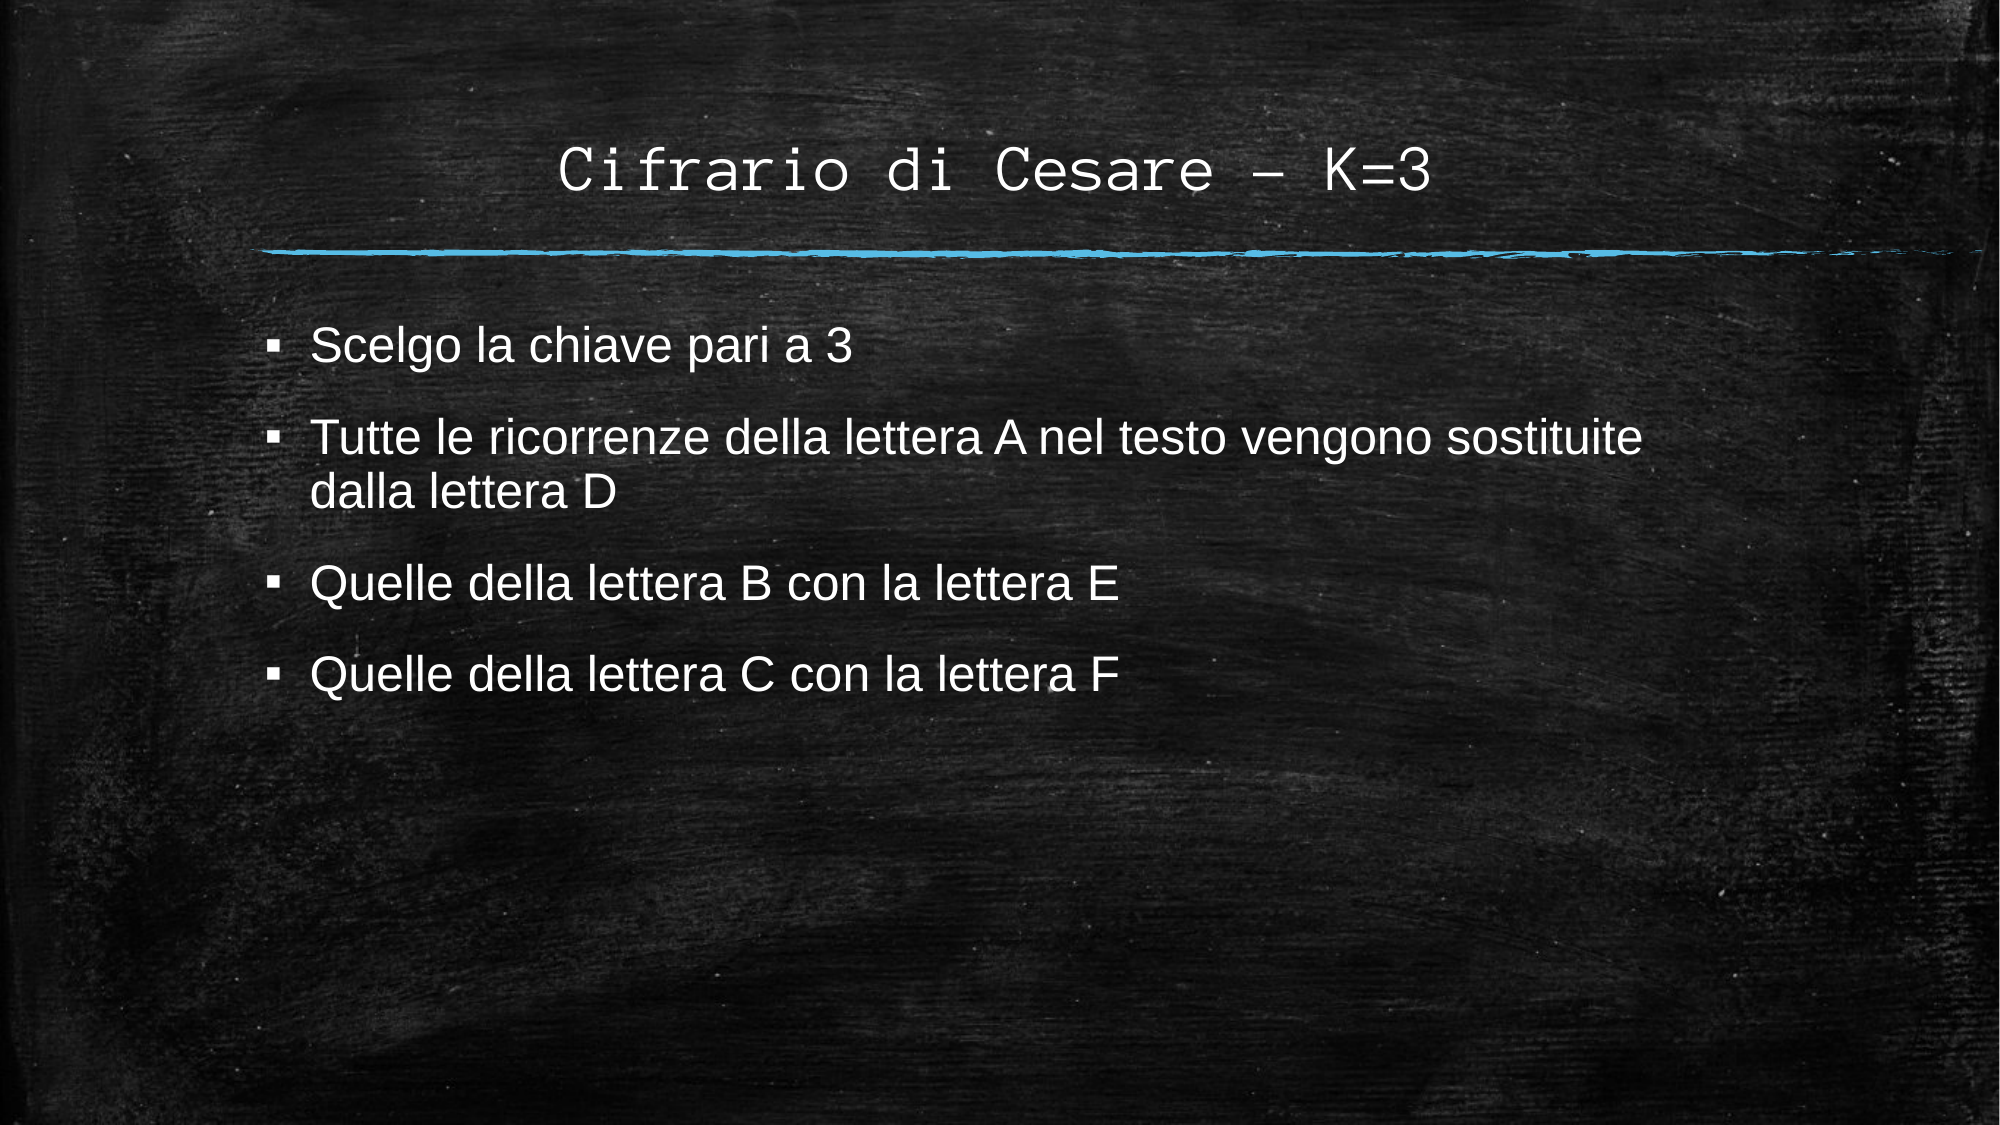

Cifrario di Cesare – K=3
Scelgo la chiave pari a 3
Tutte le ricorrenze della lettera A nel testo vengono sostituite dalla lettera D
Quelle della lettera B con la lettera E
Quelle della lettera C con la lettera F